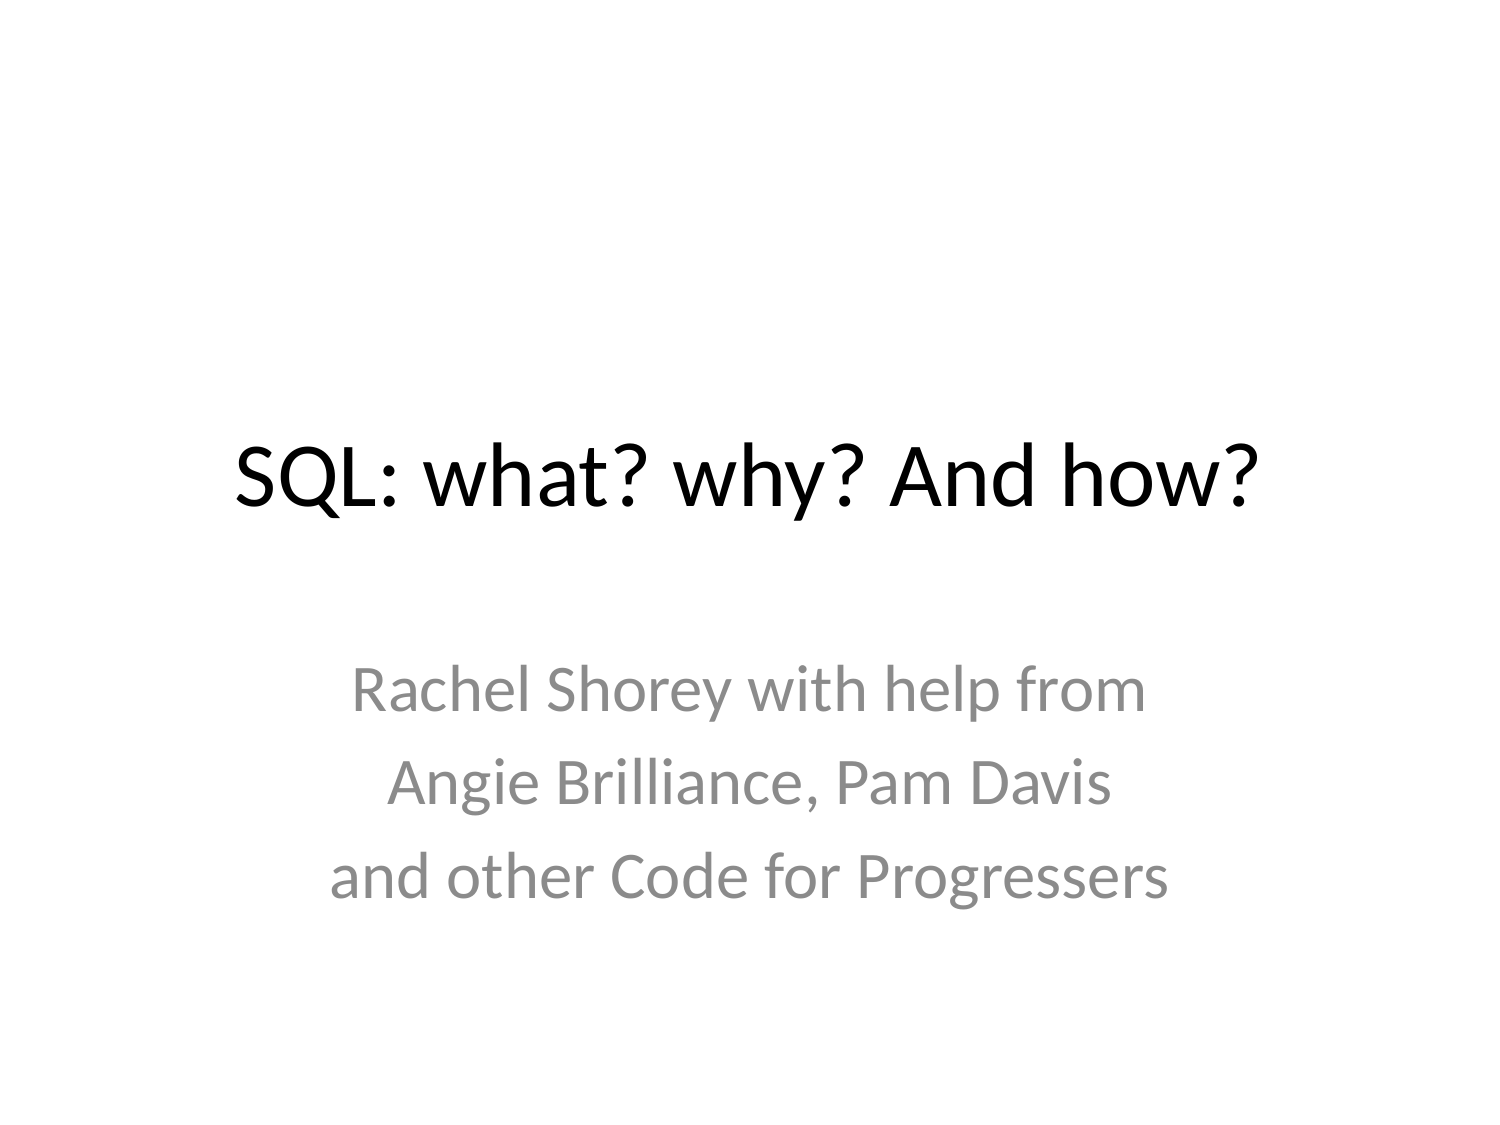

# SQL: what? why? And how?
Rachel Shorey with help from
Angie Brilliance, Pam Davis
and other Code for Progressers